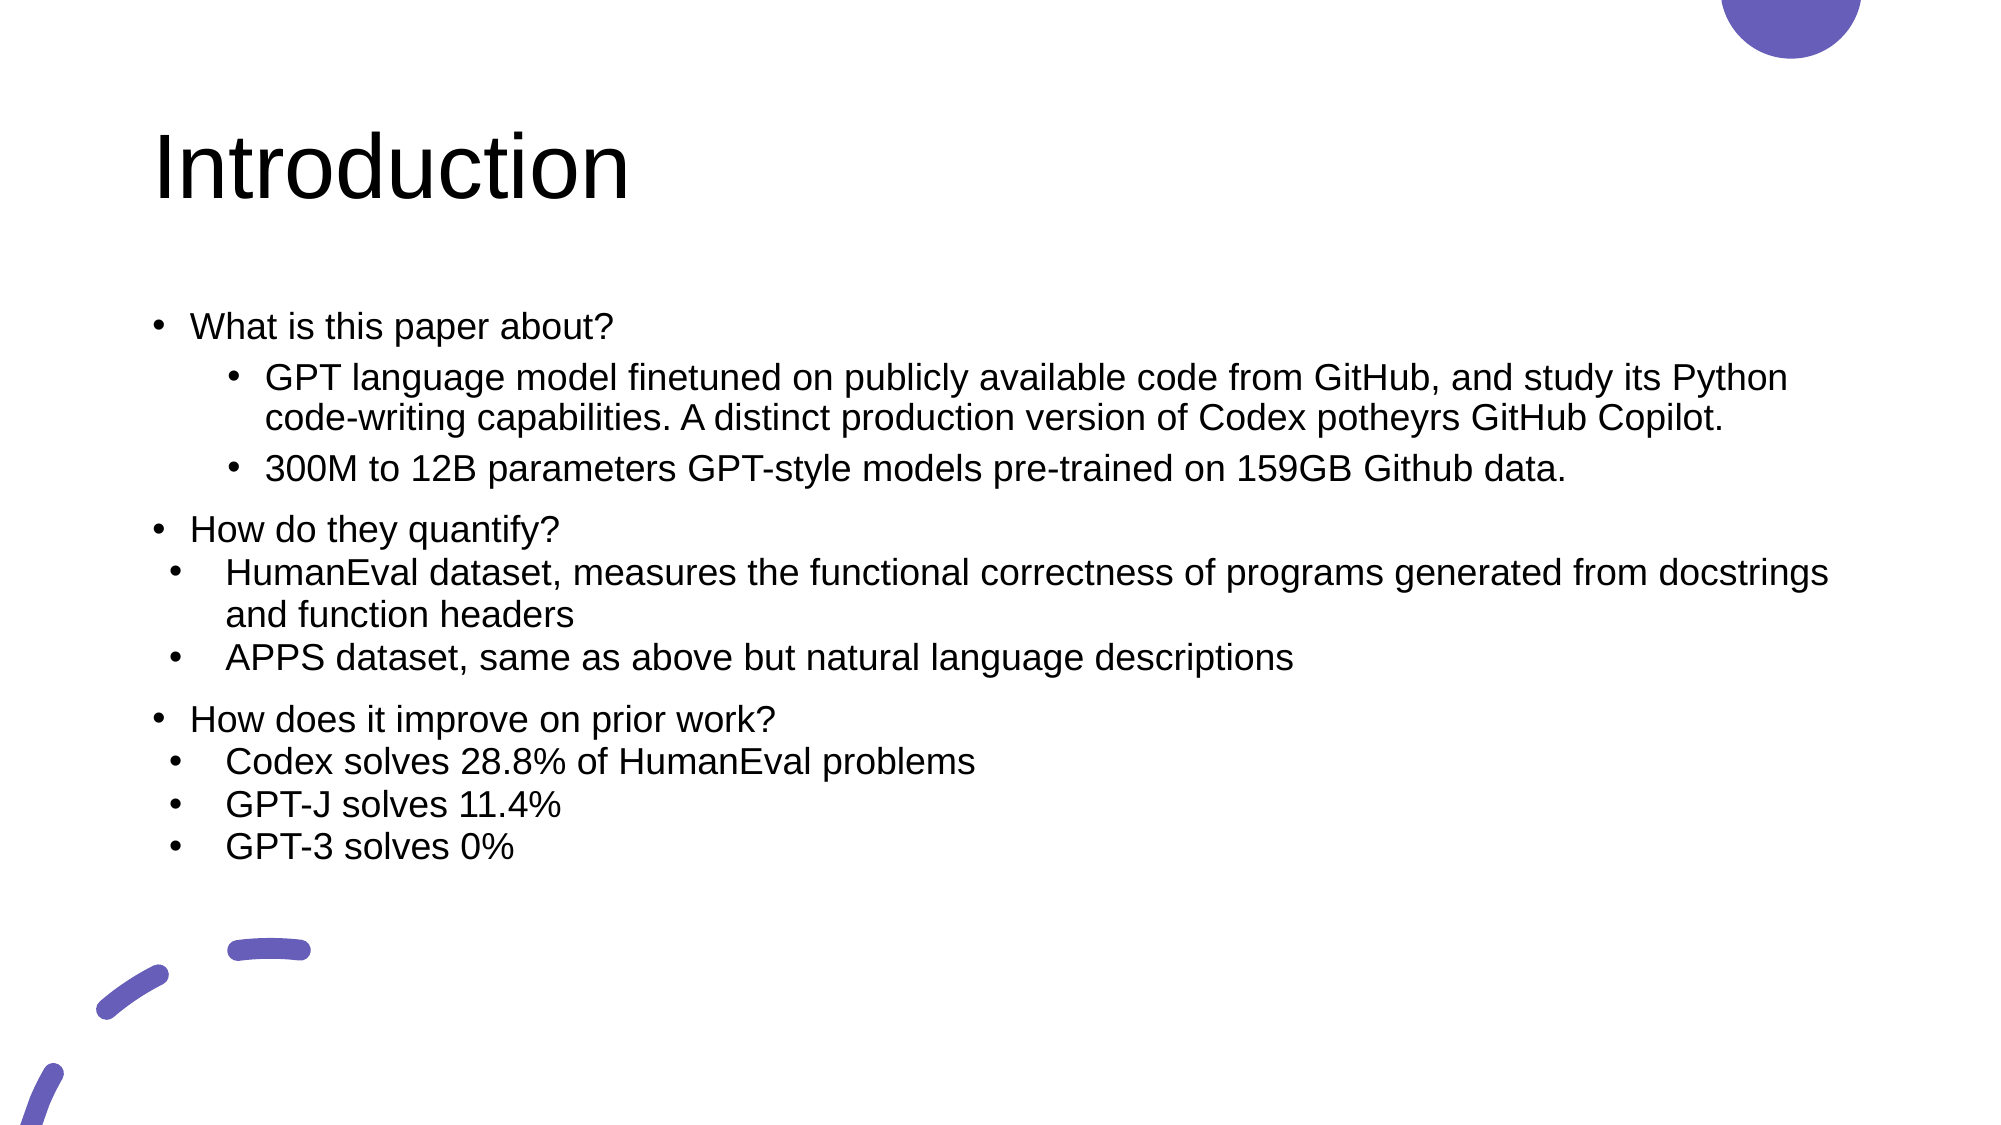

# Introduction
What is this paper about?
GPT language model finetuned on publicly available code from GitHub, and study its Python code-writing capabilities. A distinct production version of Codex potheyrs GitHub Copilot.
300M to 12B parameters GPT-style models pre-trained on 159GB Github data.
How do they quantify?
HumanEval dataset, measures the functional correctness of programs generated from docstrings and function headers
APPS dataset, same as above but natural language descriptions
How does it improve on prior work?
Codex solves 28.8% of HumanEval problems
GPT-J solves 11.4%
GPT-3 solves 0%